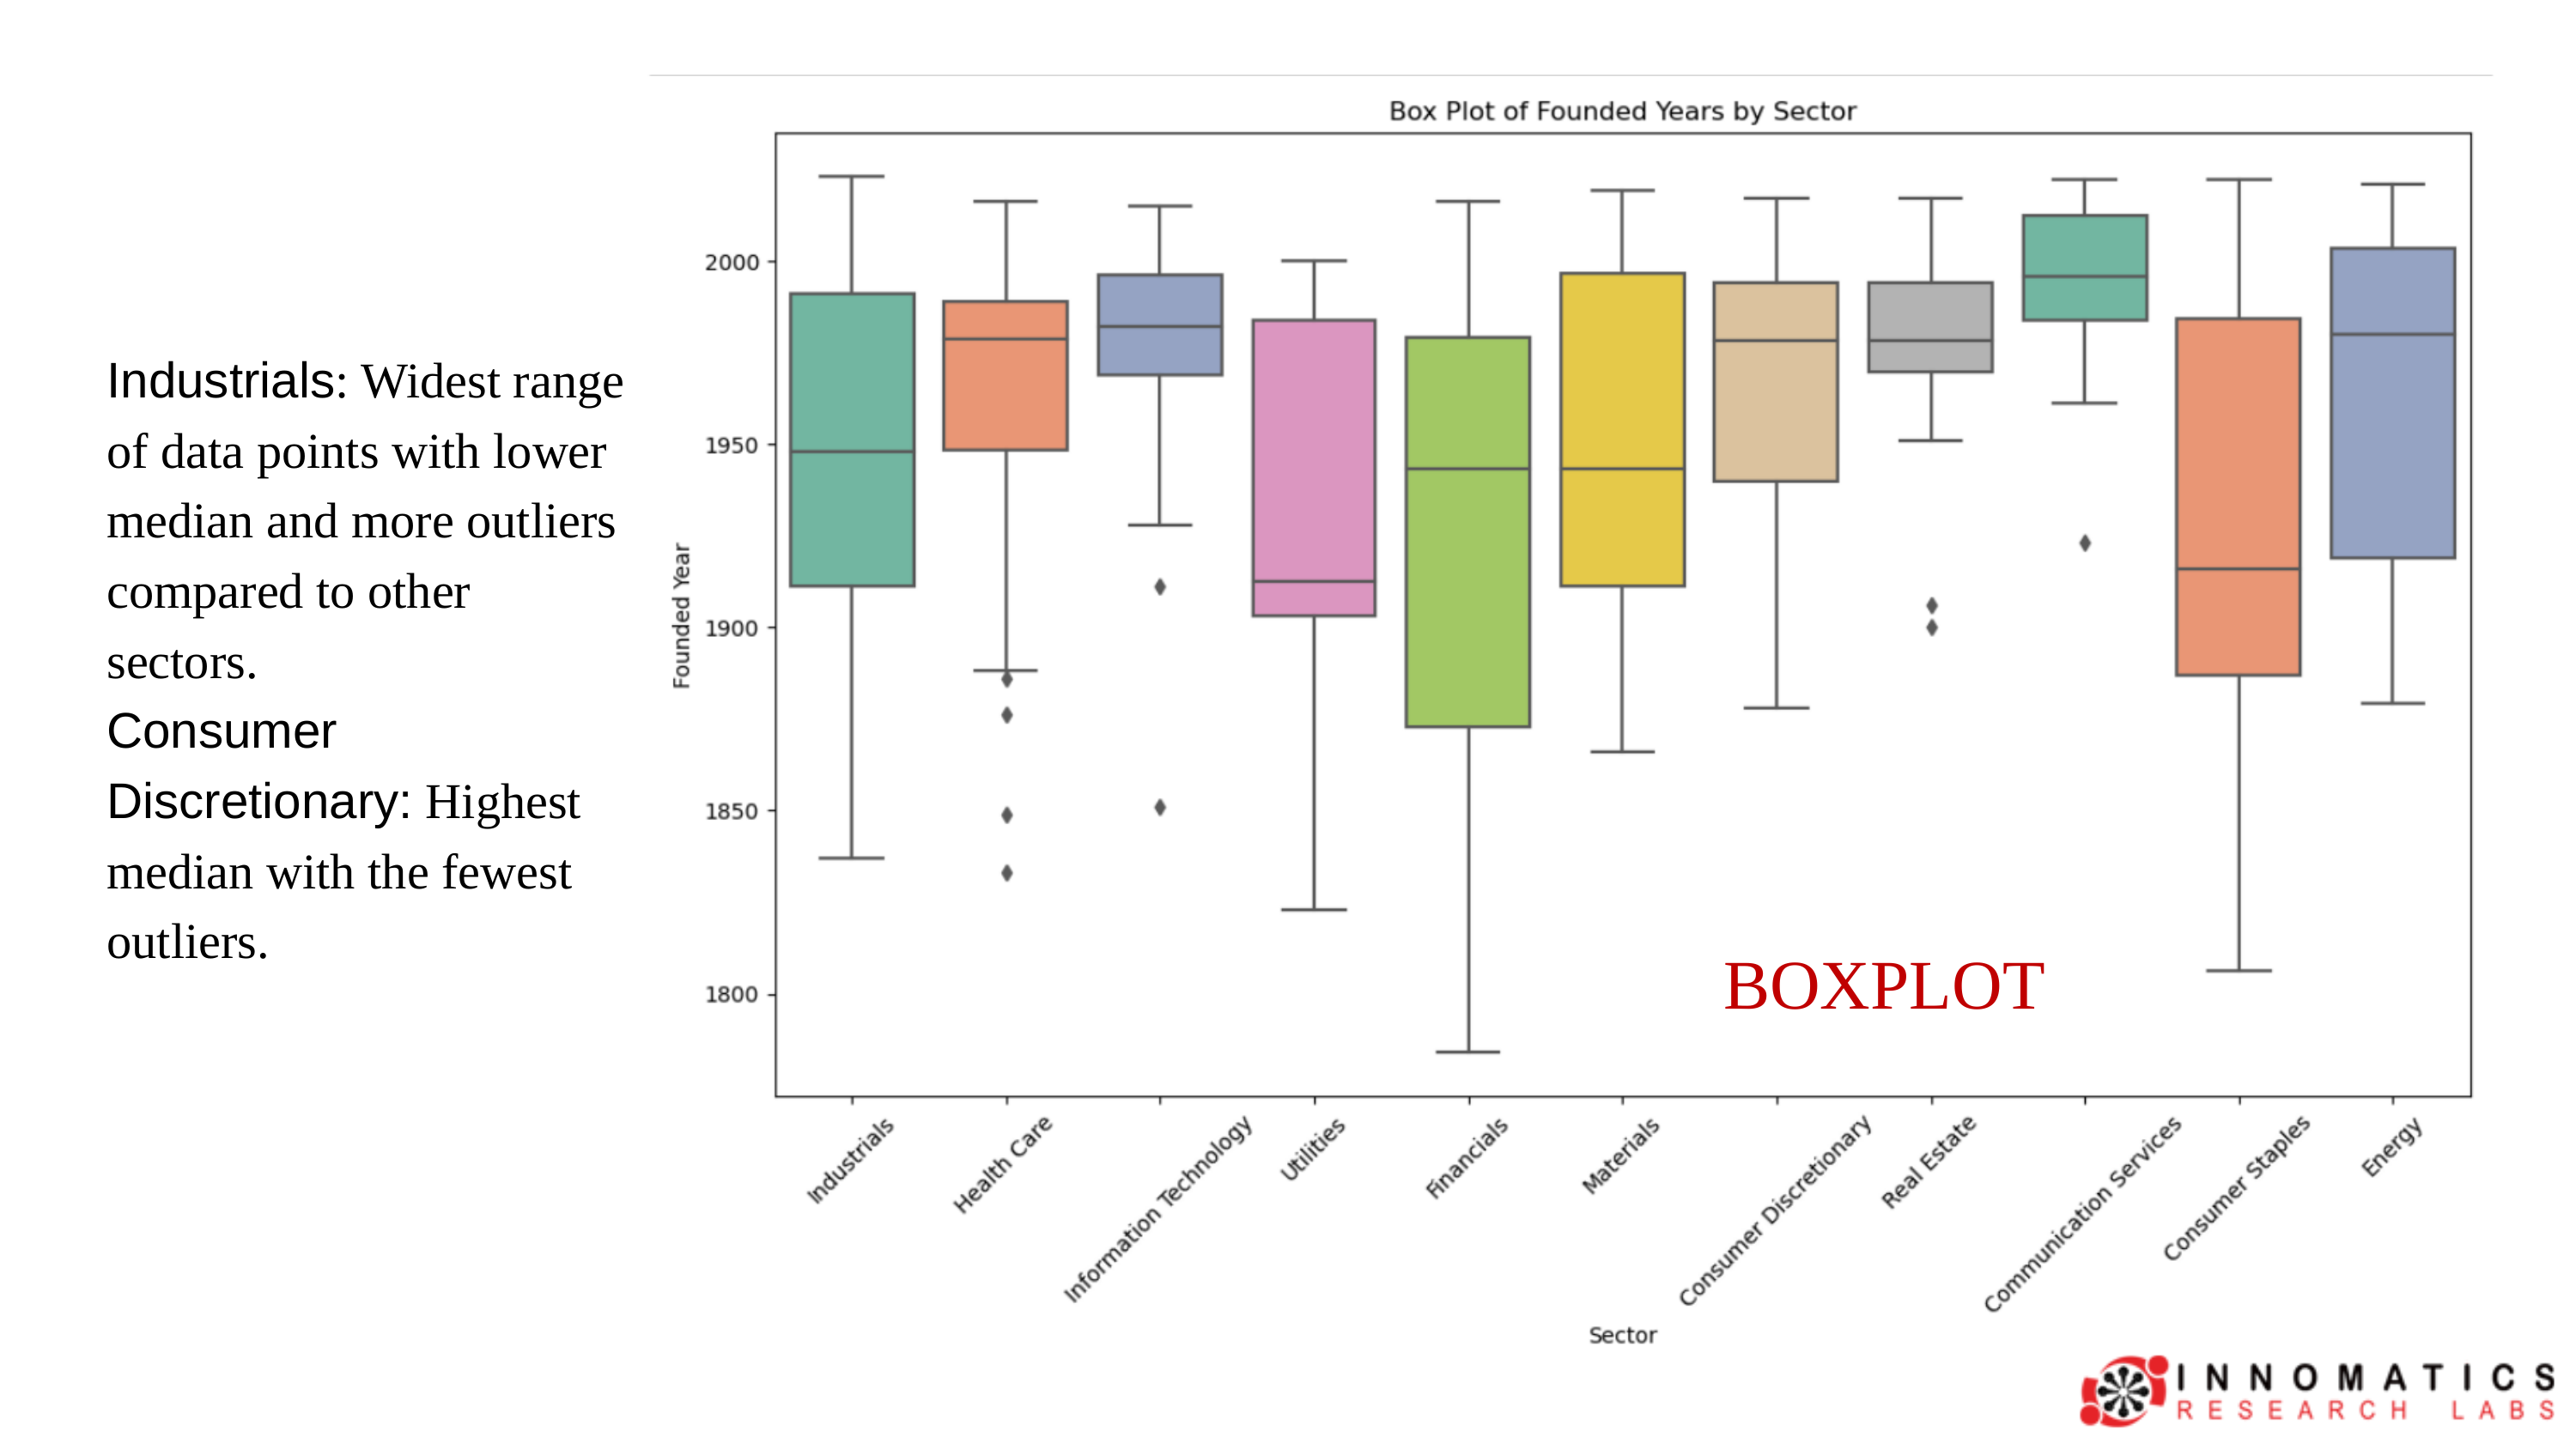

Industrials: Widest range of data points with lower median and more outliers compared to other sectors.
Consumer Discretionary: Highest median with the fewest outliers.
BOXPLOT